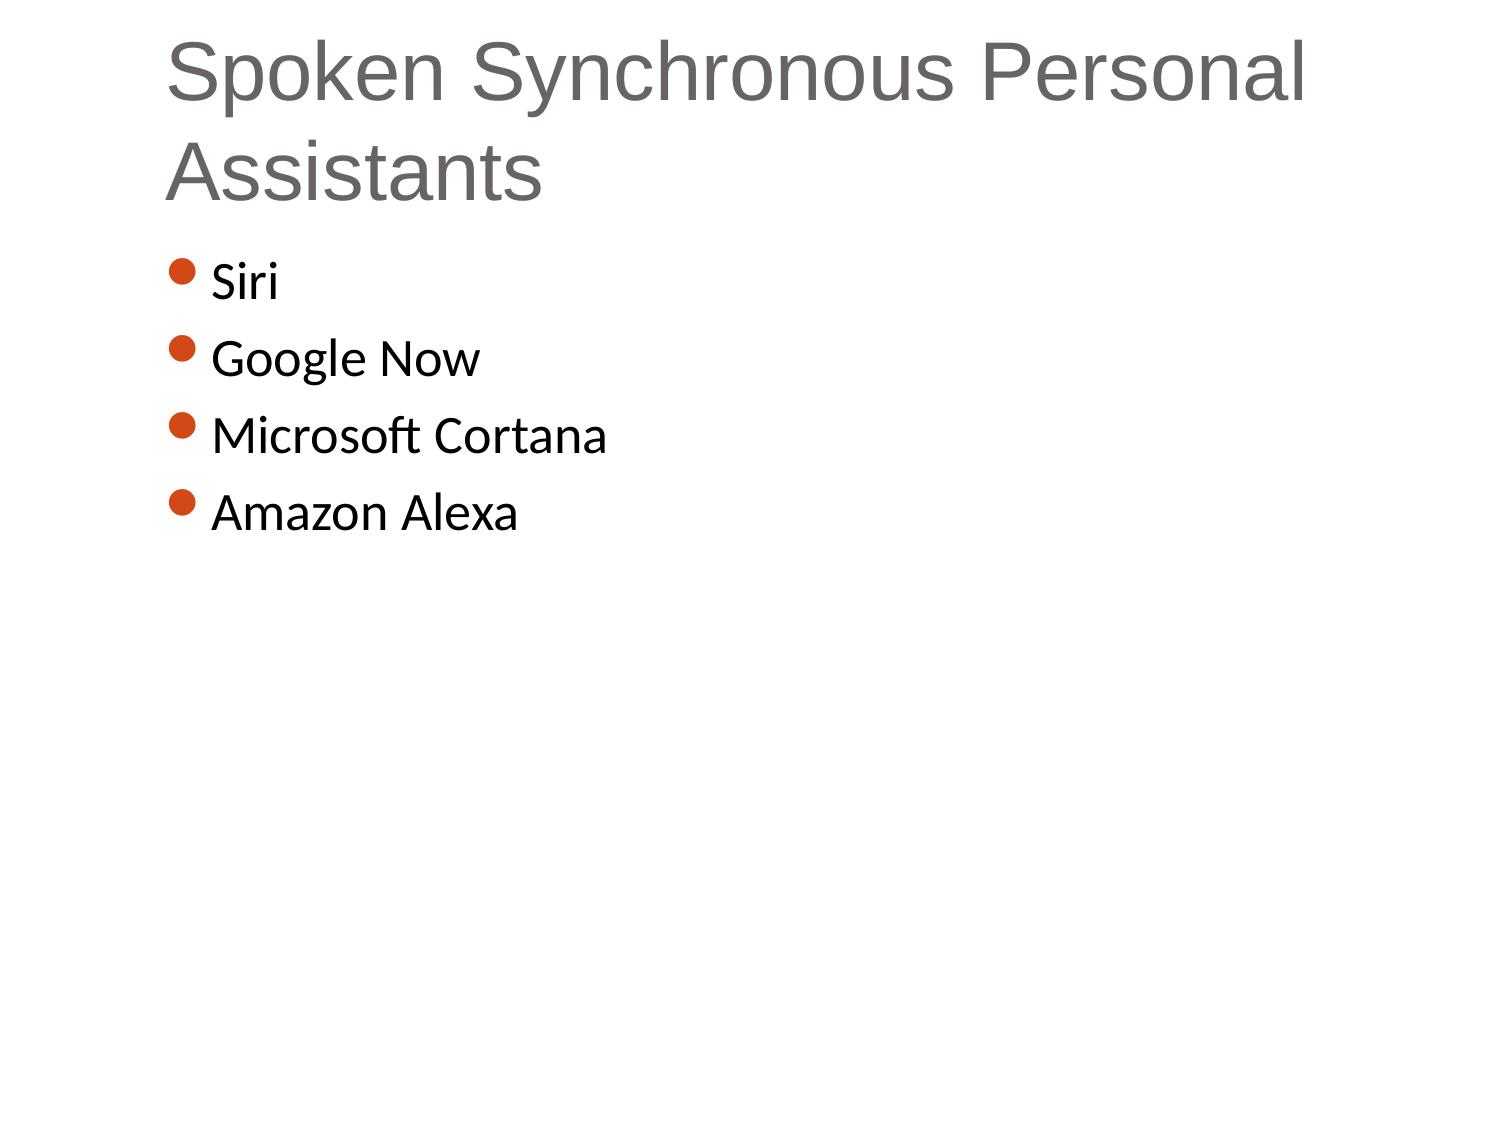

# Spoken Synchronous Personal Assistants
Siri
Google Now
Microsoft Cortana
Amazon Alexa